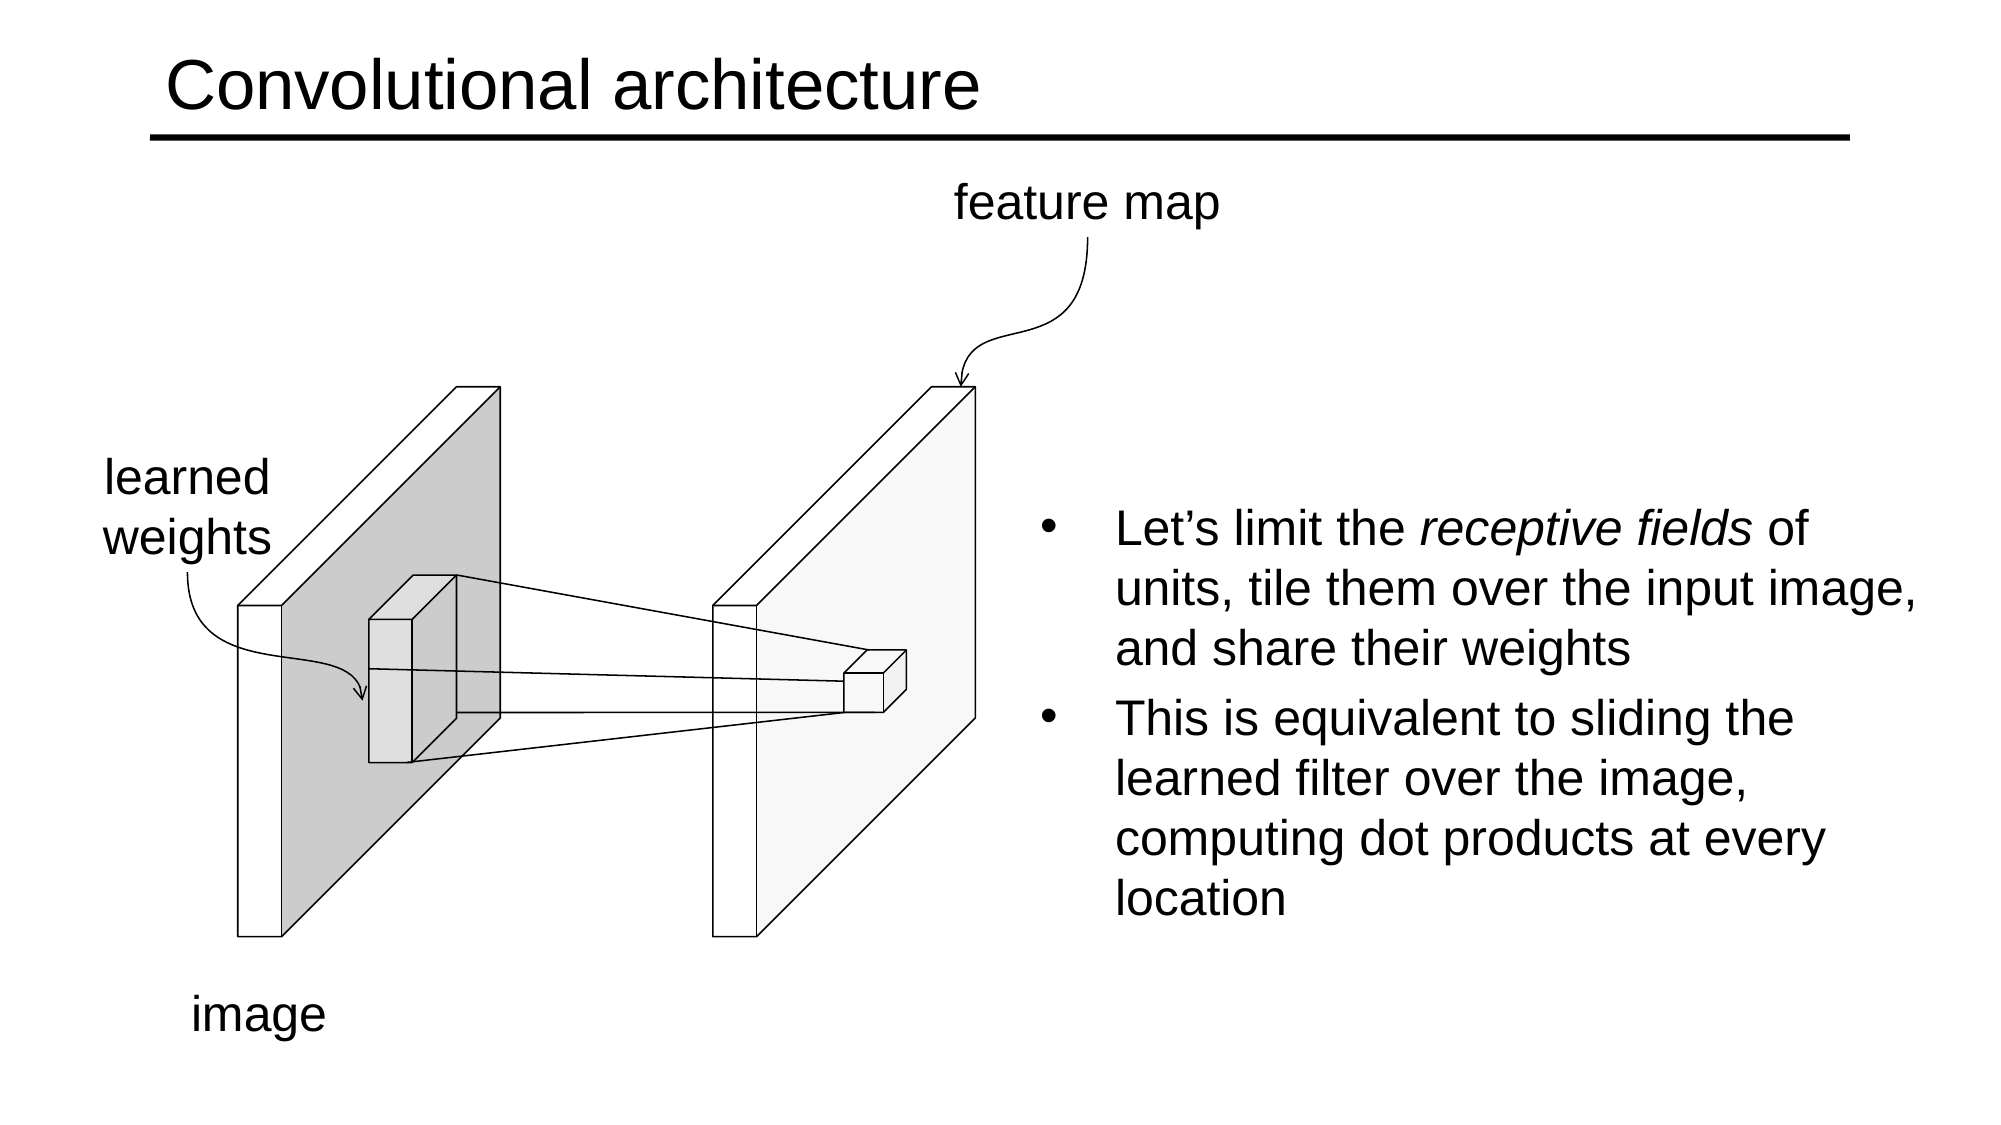

# Convolutional architecture
feature map

learned weights
Let’s limit the receptive fields of units, tile them over the input image, and share their weights
This is equivalent to sliding the learned filter over the image, computing dot products at every location

image